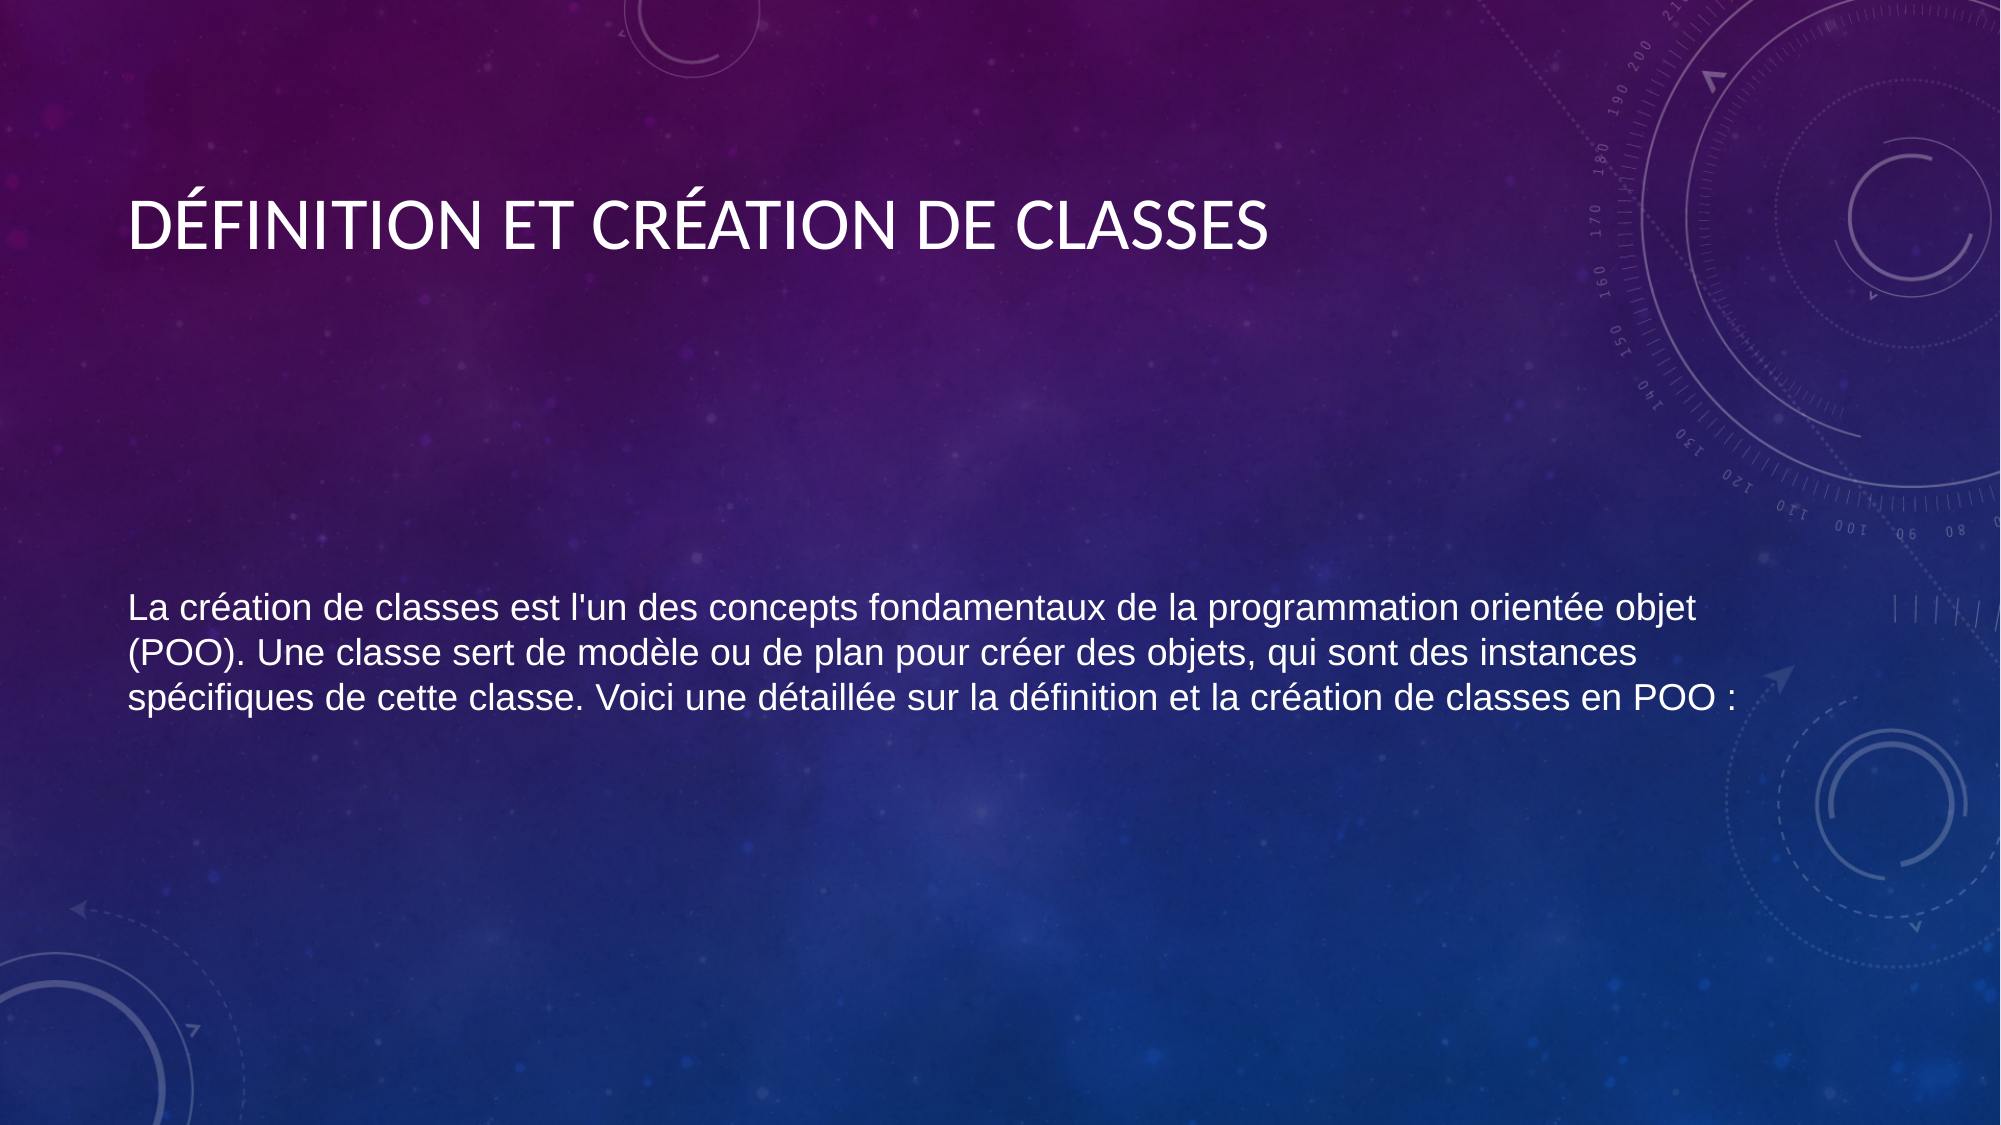

# Définition et création de classes
La création de classes est l'un des concepts fondamentaux de la programmation orientée objet (POO). Une classe sert de modèle ou de plan pour créer des objets, qui sont des instances spécifiques de cette classe. Voici une détaillée sur la définition et la création de classes en POO :